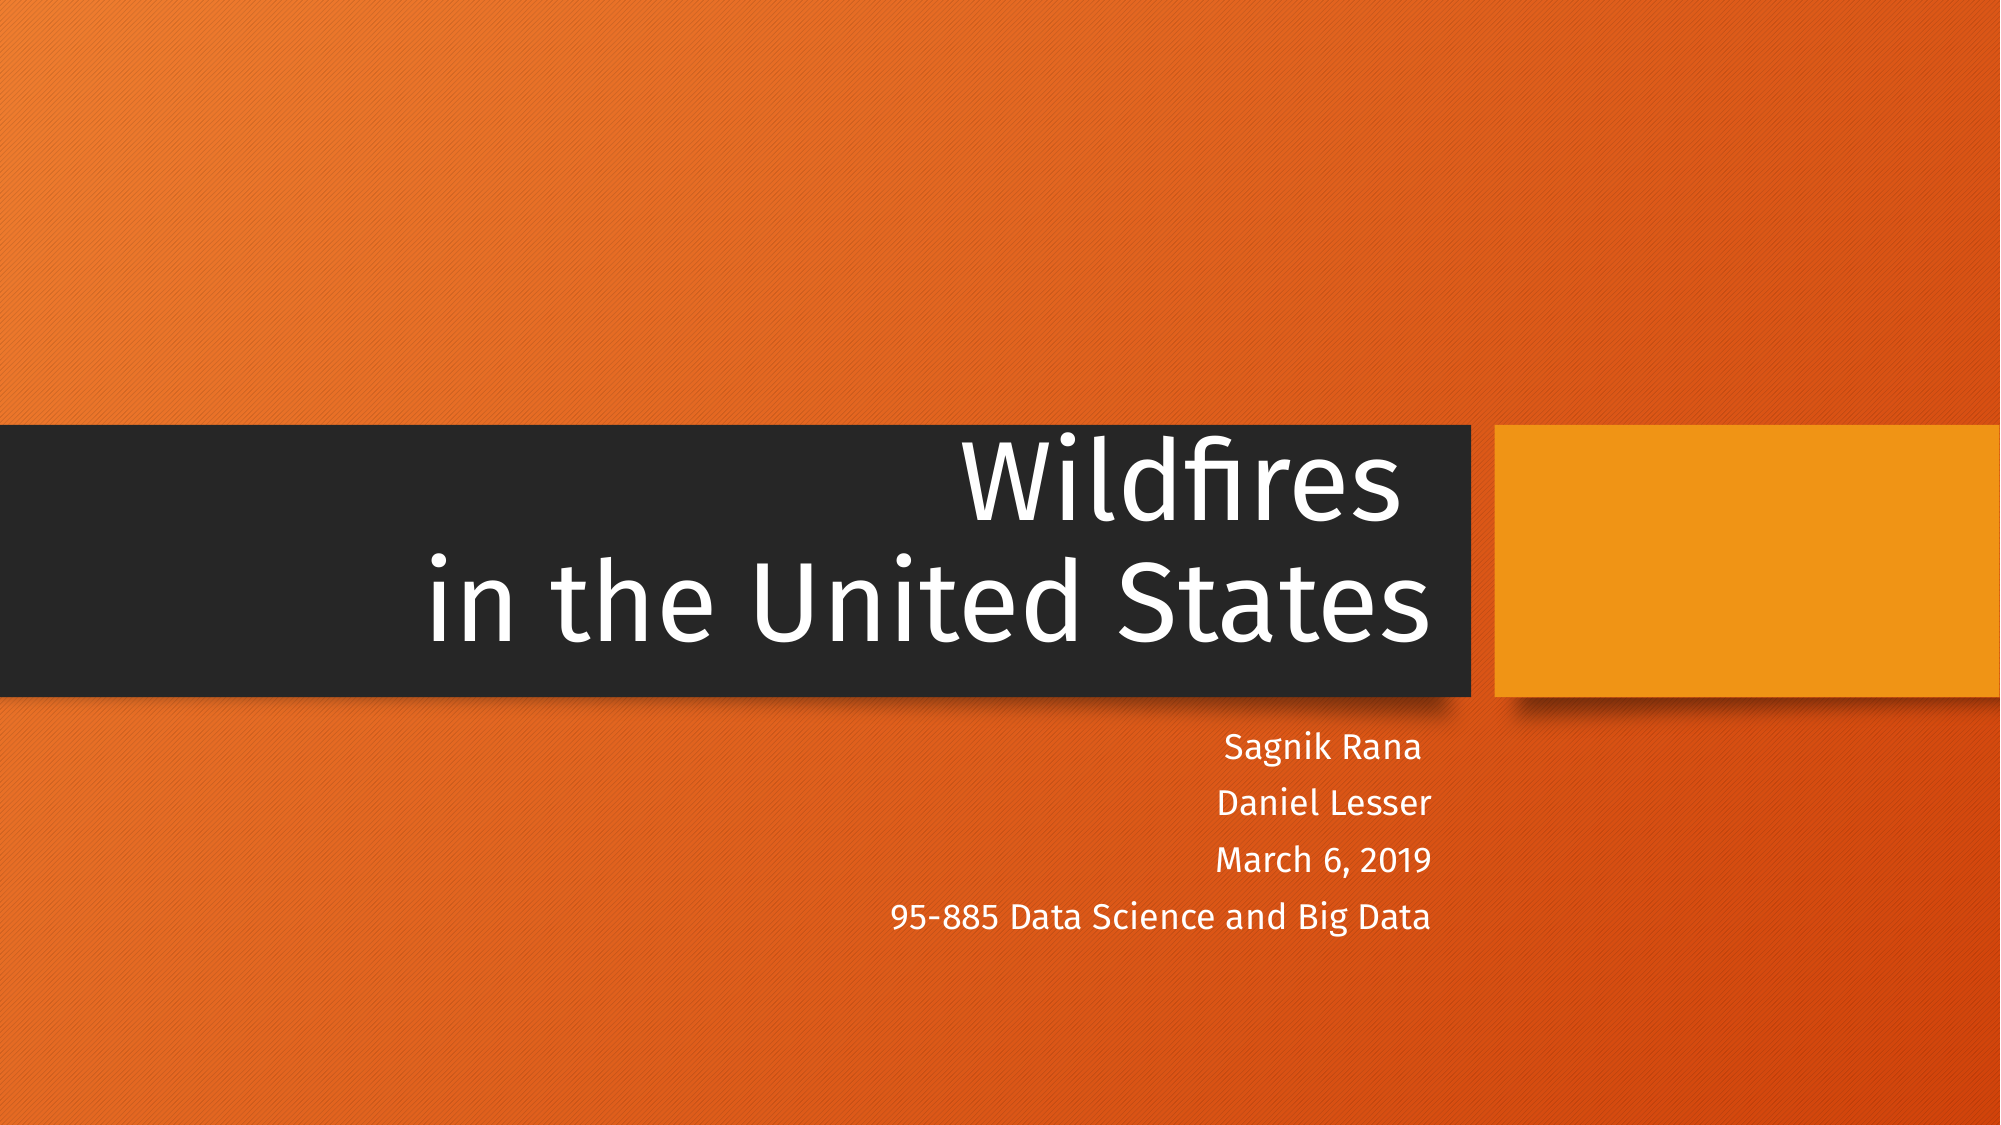

# Wildfires in the United States
Sagnik Rana
Daniel Lesser
March 6, 2019
95-885 Data Science and Big Data